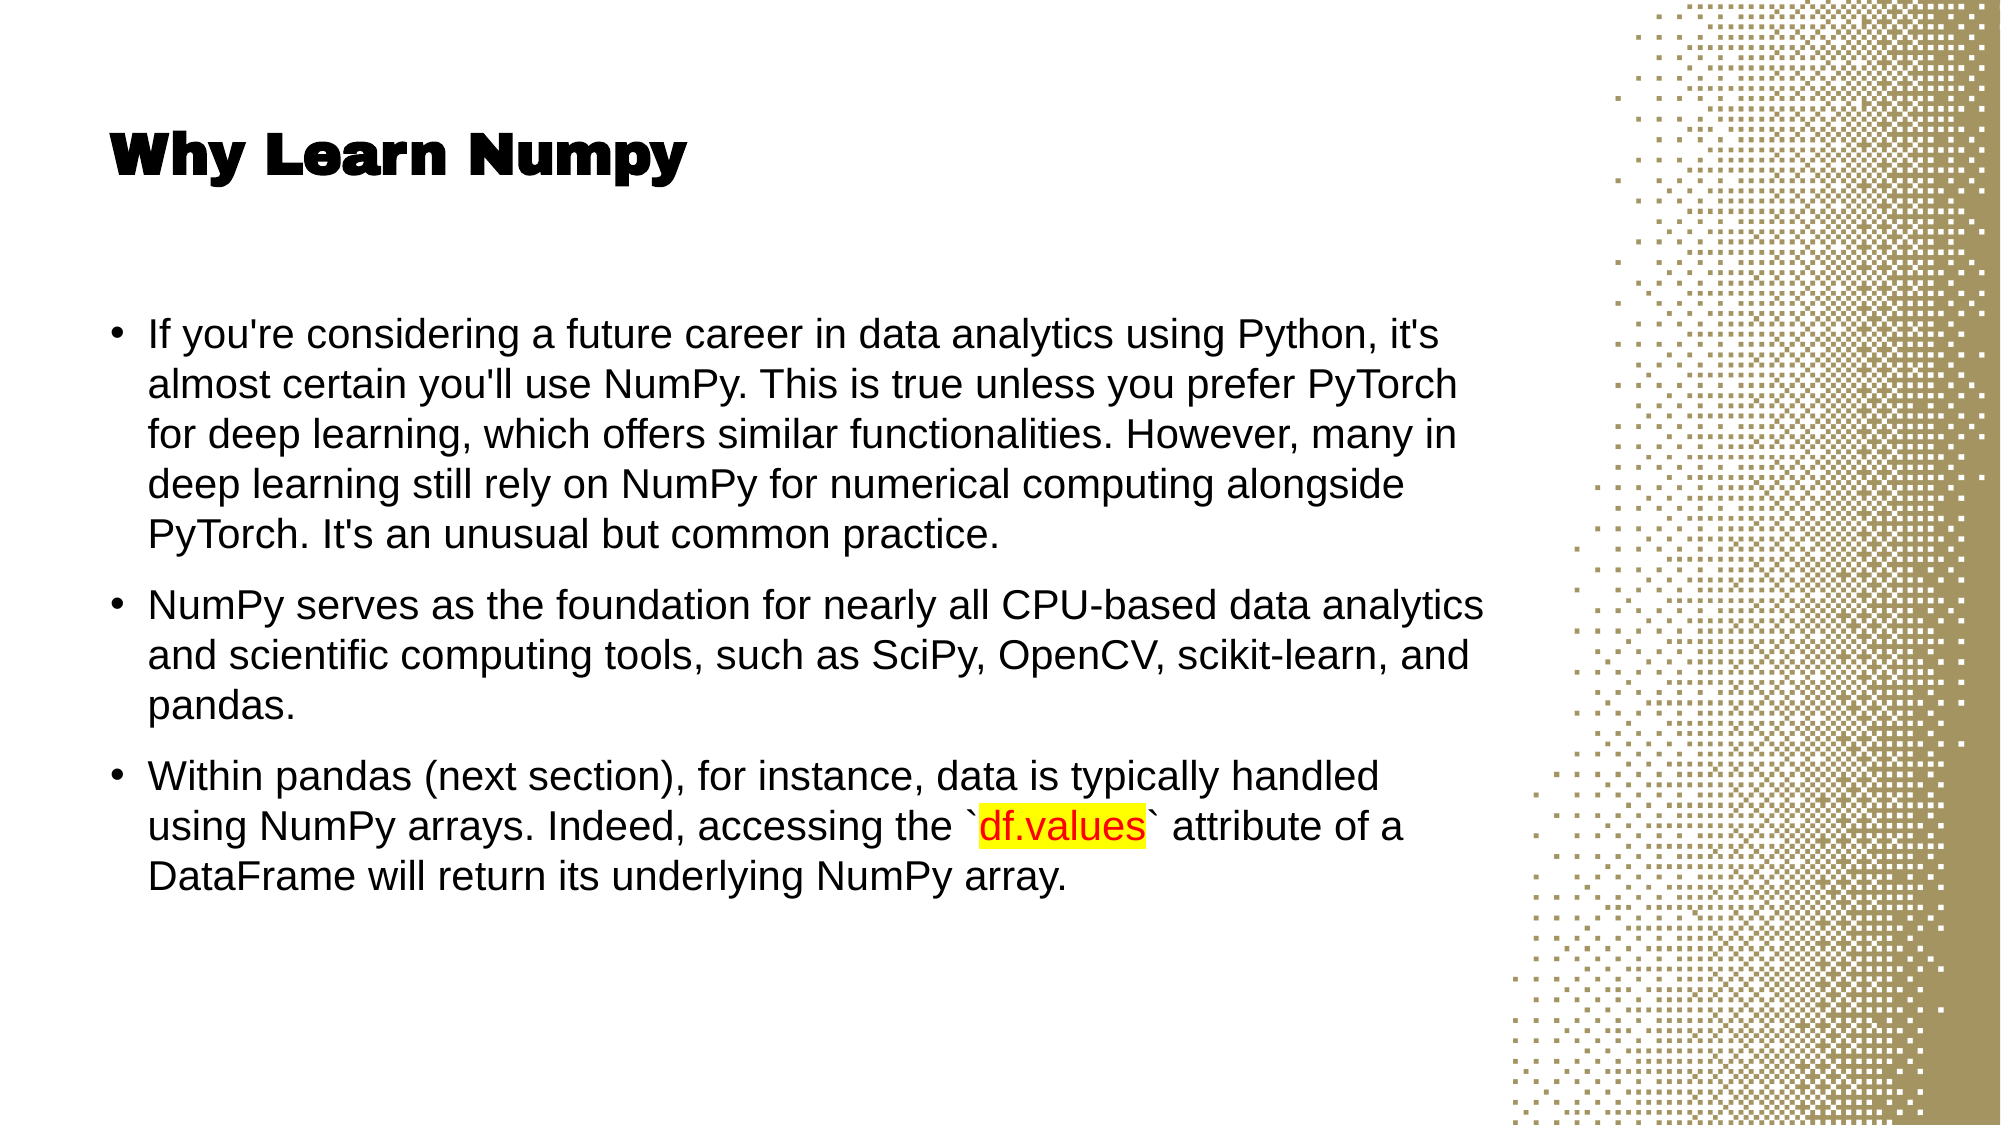

# Why Learn Numpy
If you're considering a future career in data analytics using Python, it's almost certain you'll use NumPy. This is true unless you prefer PyTorch for deep learning, which offers similar functionalities. However, many in deep learning still rely on NumPy for numerical computing alongside PyTorch. It's an unusual but common practice.
NumPy serves as the foundation for nearly all CPU-based data analytics and scientific computing tools, such as SciPy, OpenCV, scikit-learn, and pandas.
Within pandas (next section), for instance, data is typically handled using NumPy arrays. Indeed, accessing the `df.values` attribute of a DataFrame will return its underlying NumPy array.